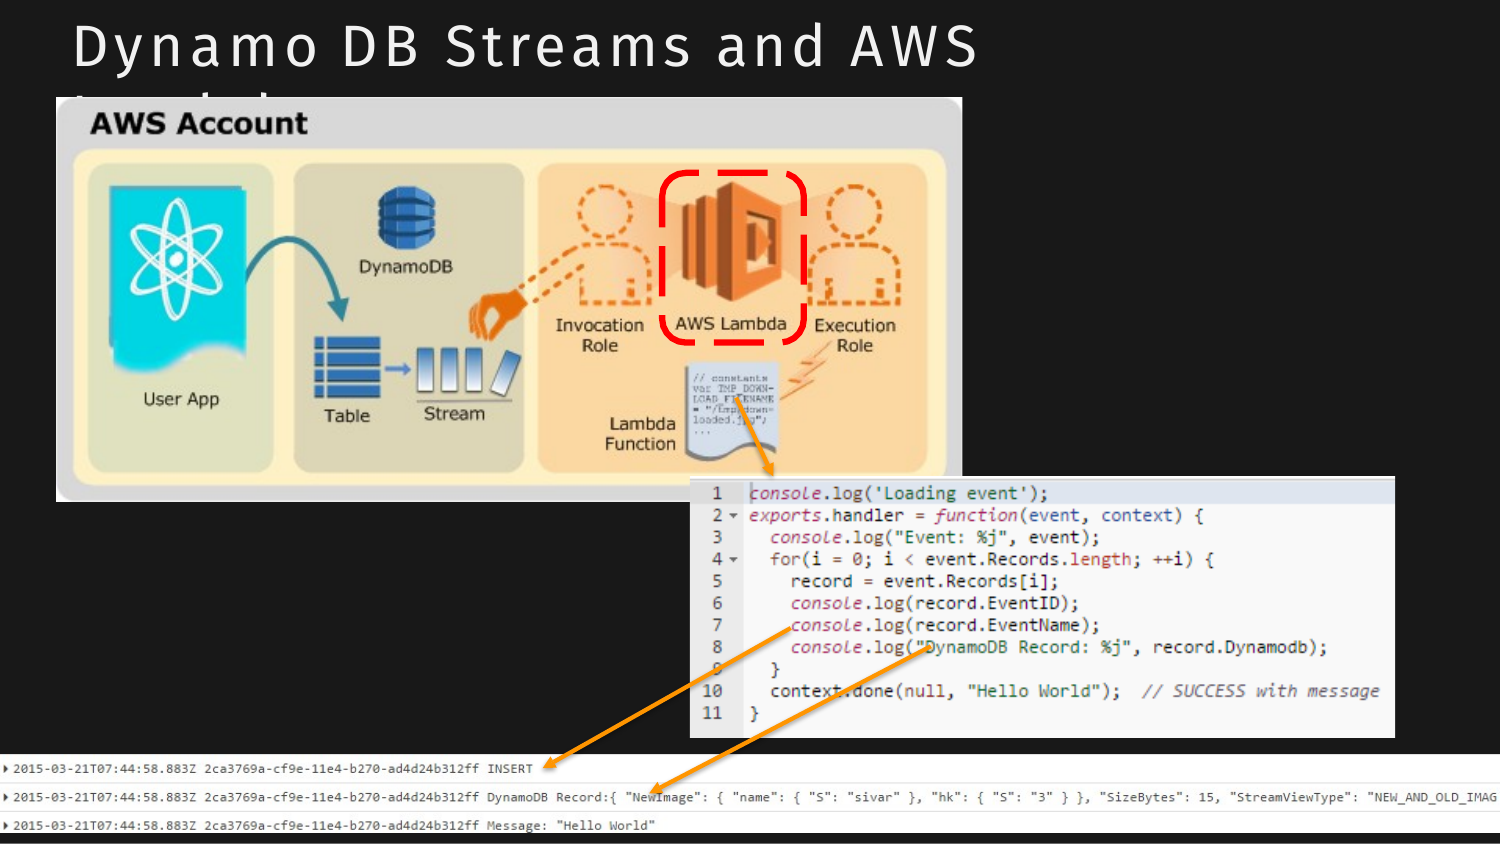

# Dynamo DB Streams and AWS Lambda